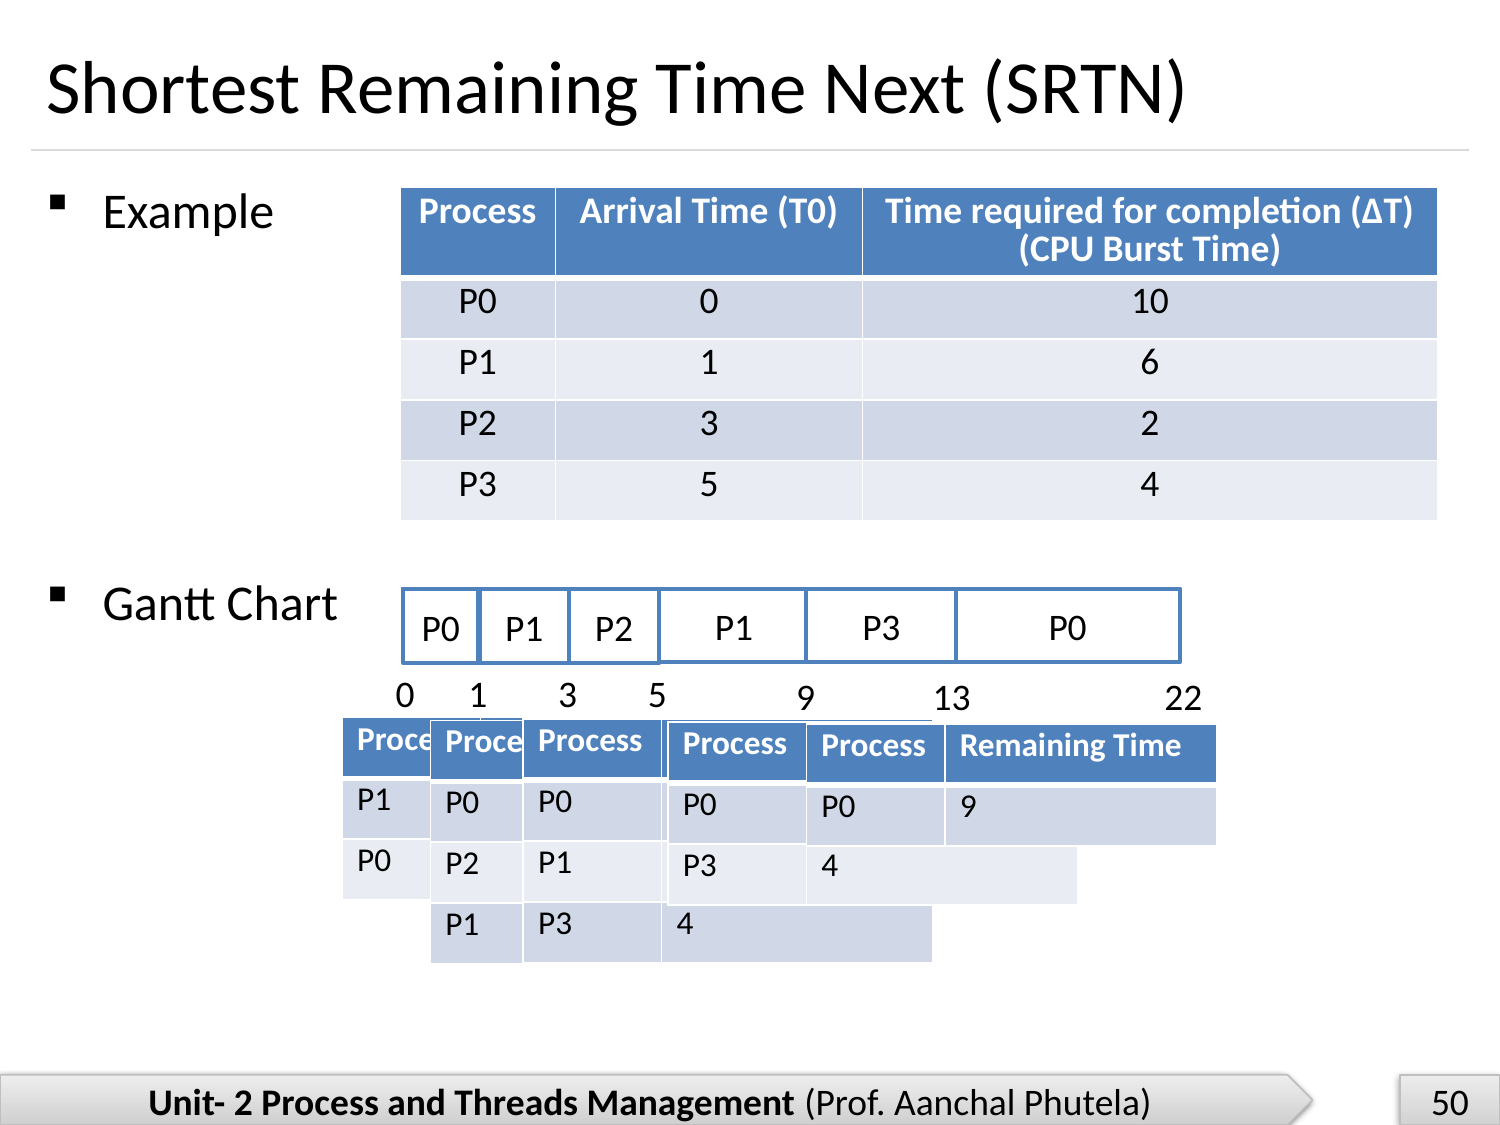

# Shortest Remaining Time Next (SRTN)
Example

Gantt Chart
| Process | Arrival Time (T0) | Time required for completion (∆T) (CPU Burst Time) |
| --- | --- | --- |
| P0 | 0 | 10 |
| P1 | 1 | 6 |
| P2 | 3 | 2 |
| P3 | 5 | 4 |
P0
P1
P0
P3
P1
P2
1
3
5
0
22
9
13
| Process | Remaining Time |
| --- | --- |
| P1 | 6 |
| P0 | 9 |
| Process | Remaining Time |
| --- | --- |
| P0 | 9 |
| P1 | 4 |
| P3 | 4 |
| Process | Remaining Time |
| --- | --- |
| P0 | 9 |
| P2 | 2 |
| P1 | 4 |
| Process | Remaining Time |
| --- | --- |
| P0 | 9 |
| P3 | 4 |
| Process | Remaining Time |
| --- | --- |
| P0 | 9 |